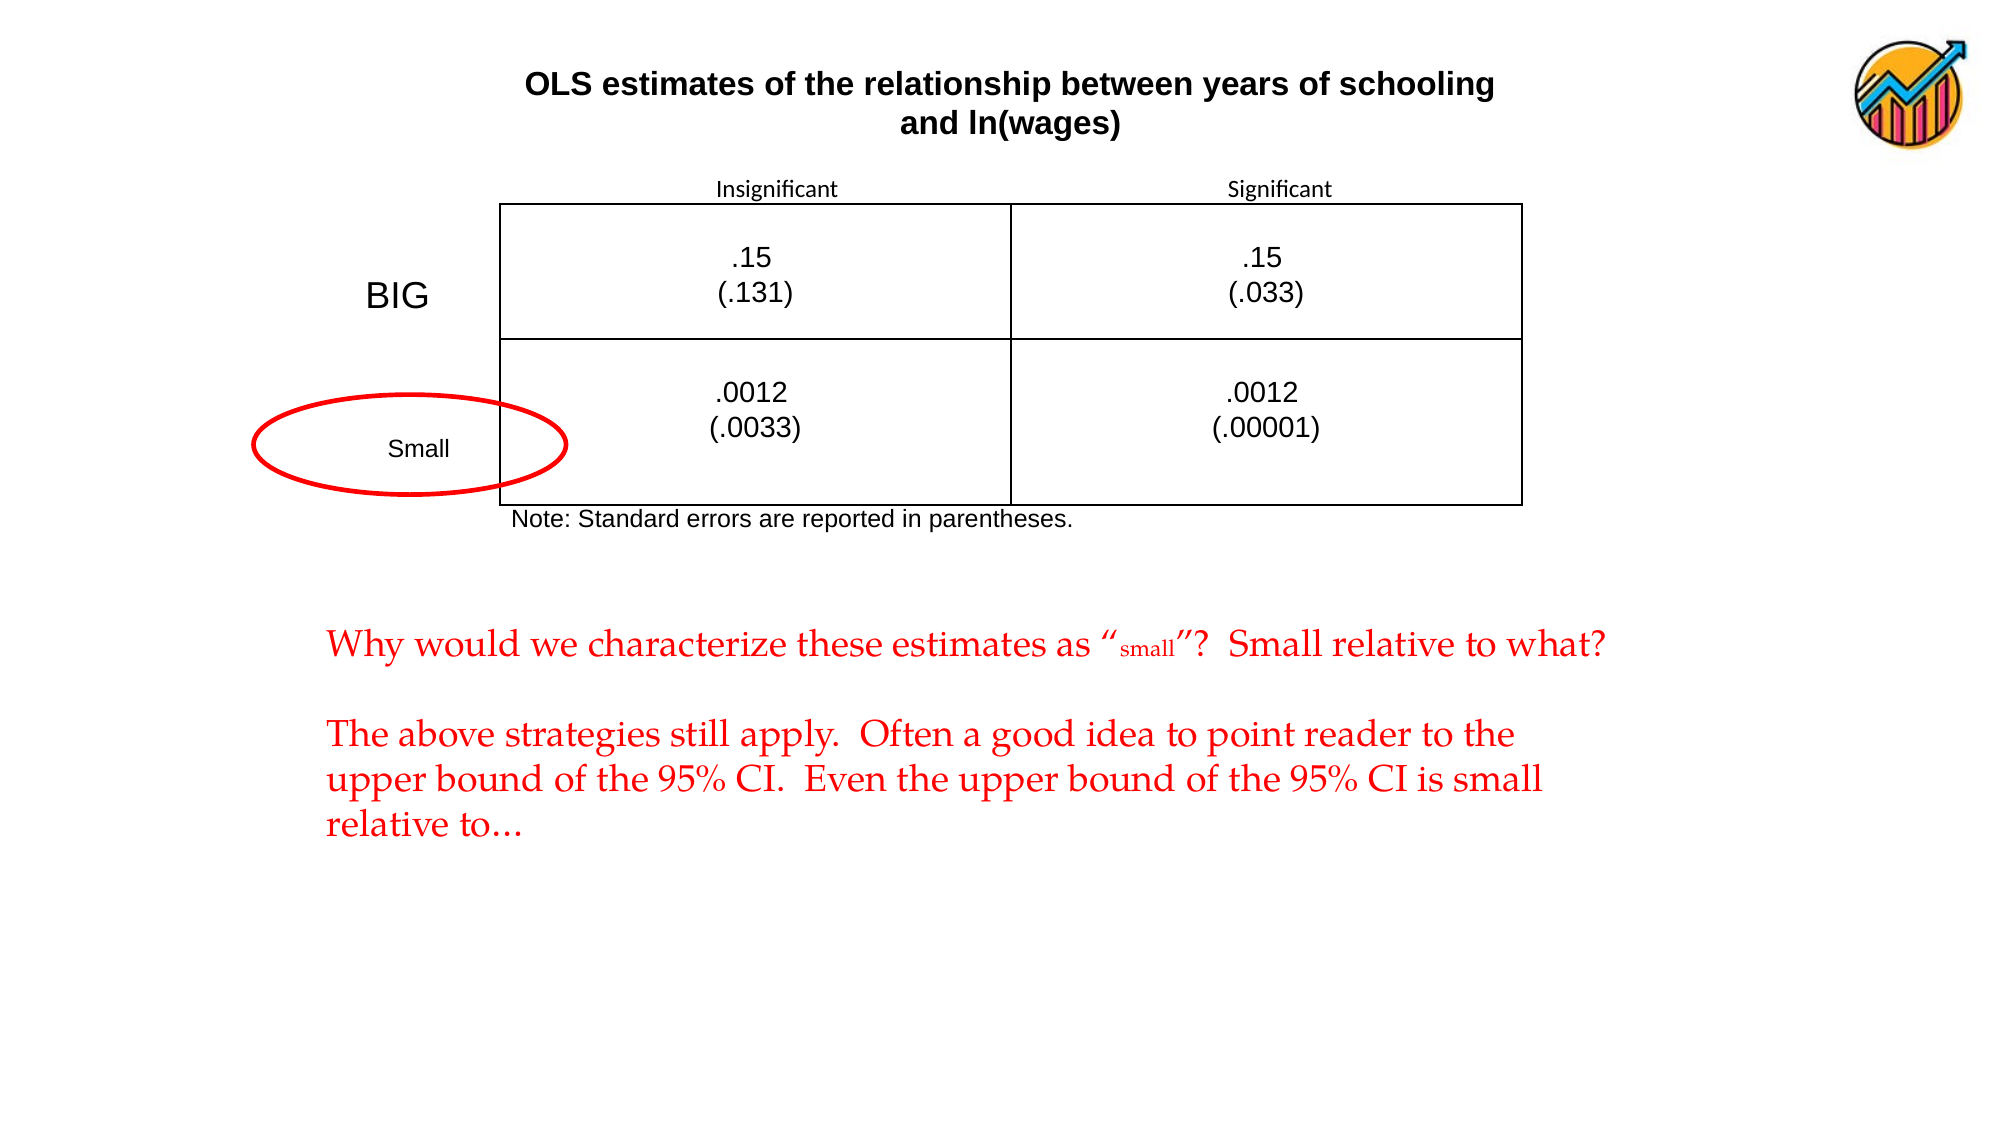

| OLS estimates of the relationship between years of schooling and ln(wages) Insignificant Significant |  |
| --- | --- |
| .15 (.131) | .15 (.033) |
| .0012 (.0033) | .0012 (.00001) |
| Note: Standard errors are reported in parentheses. |  |
BIG

    Small
Why would we characterize these estimates as “small”?  Small relative to what?

The above strategies still apply.  Often a good idea to point reader to the upper bound of the 95% CI.  Even the upper bound of the 95% CI is small relative to…